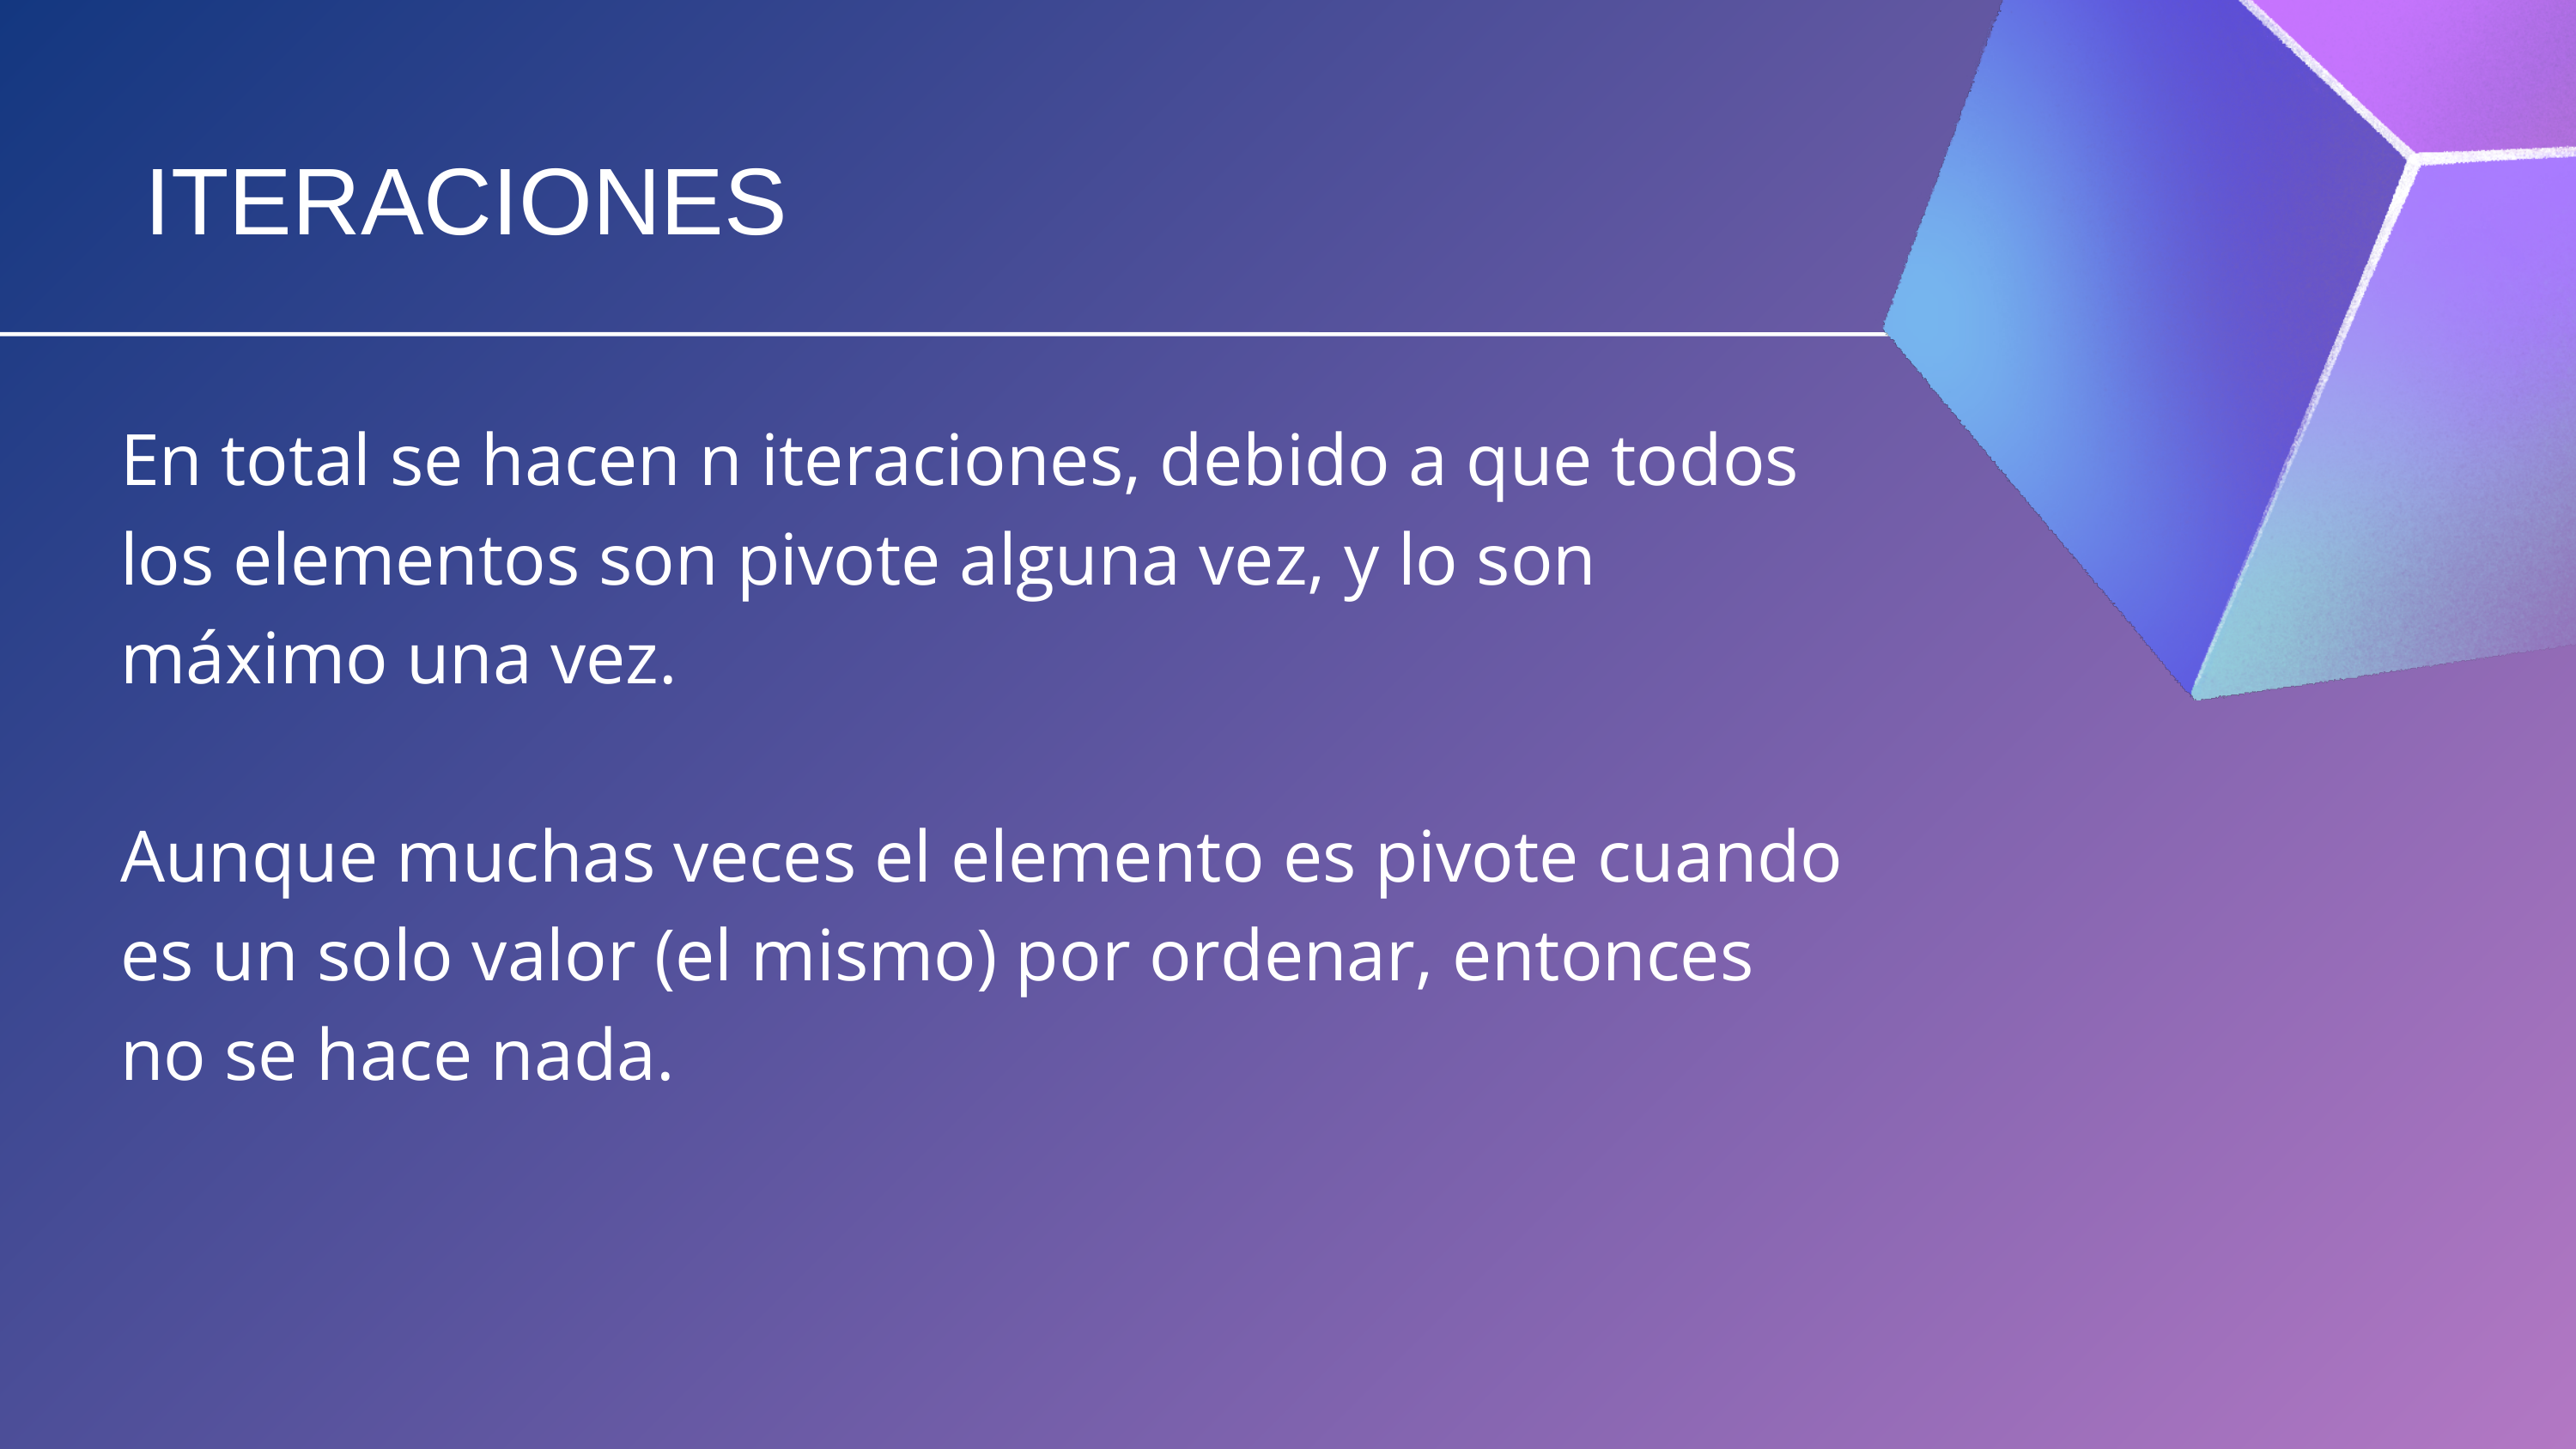

ITERACIONES

En total se hacen n iteraciones, debido a que todos los elementos son pivote alguna vez, y lo son máximo una vez.

Aunque muchas veces el elemento es pivote cuando es un solo valor (el mismo) por ordenar, entonces no se hace nada.